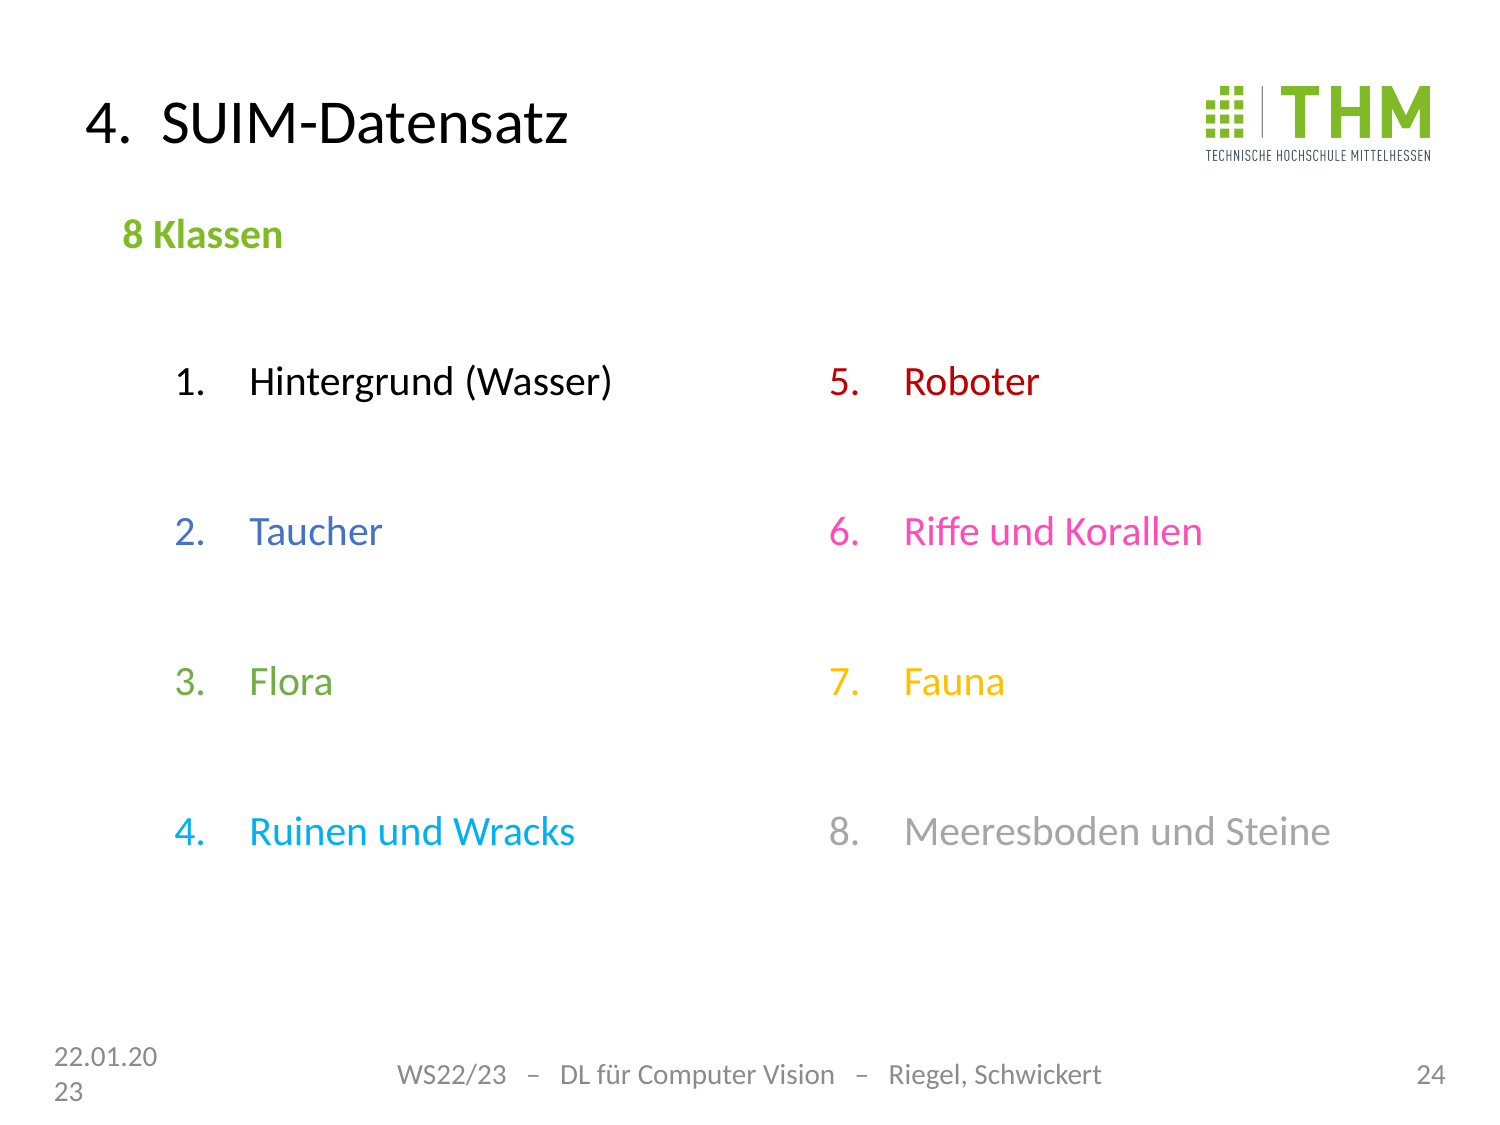

# 4.  SUIM-Datensatz
8 Klassen
Hintergrund (Wasser)
Taucher
Flora
Ruinen und Wracks
Roboter
Riffe und Korallen
Fauna
Meeresboden und Steine

22.01.2023
WS22/23   –   DL für Computer Vision   –   Riegel, Schwickert
24